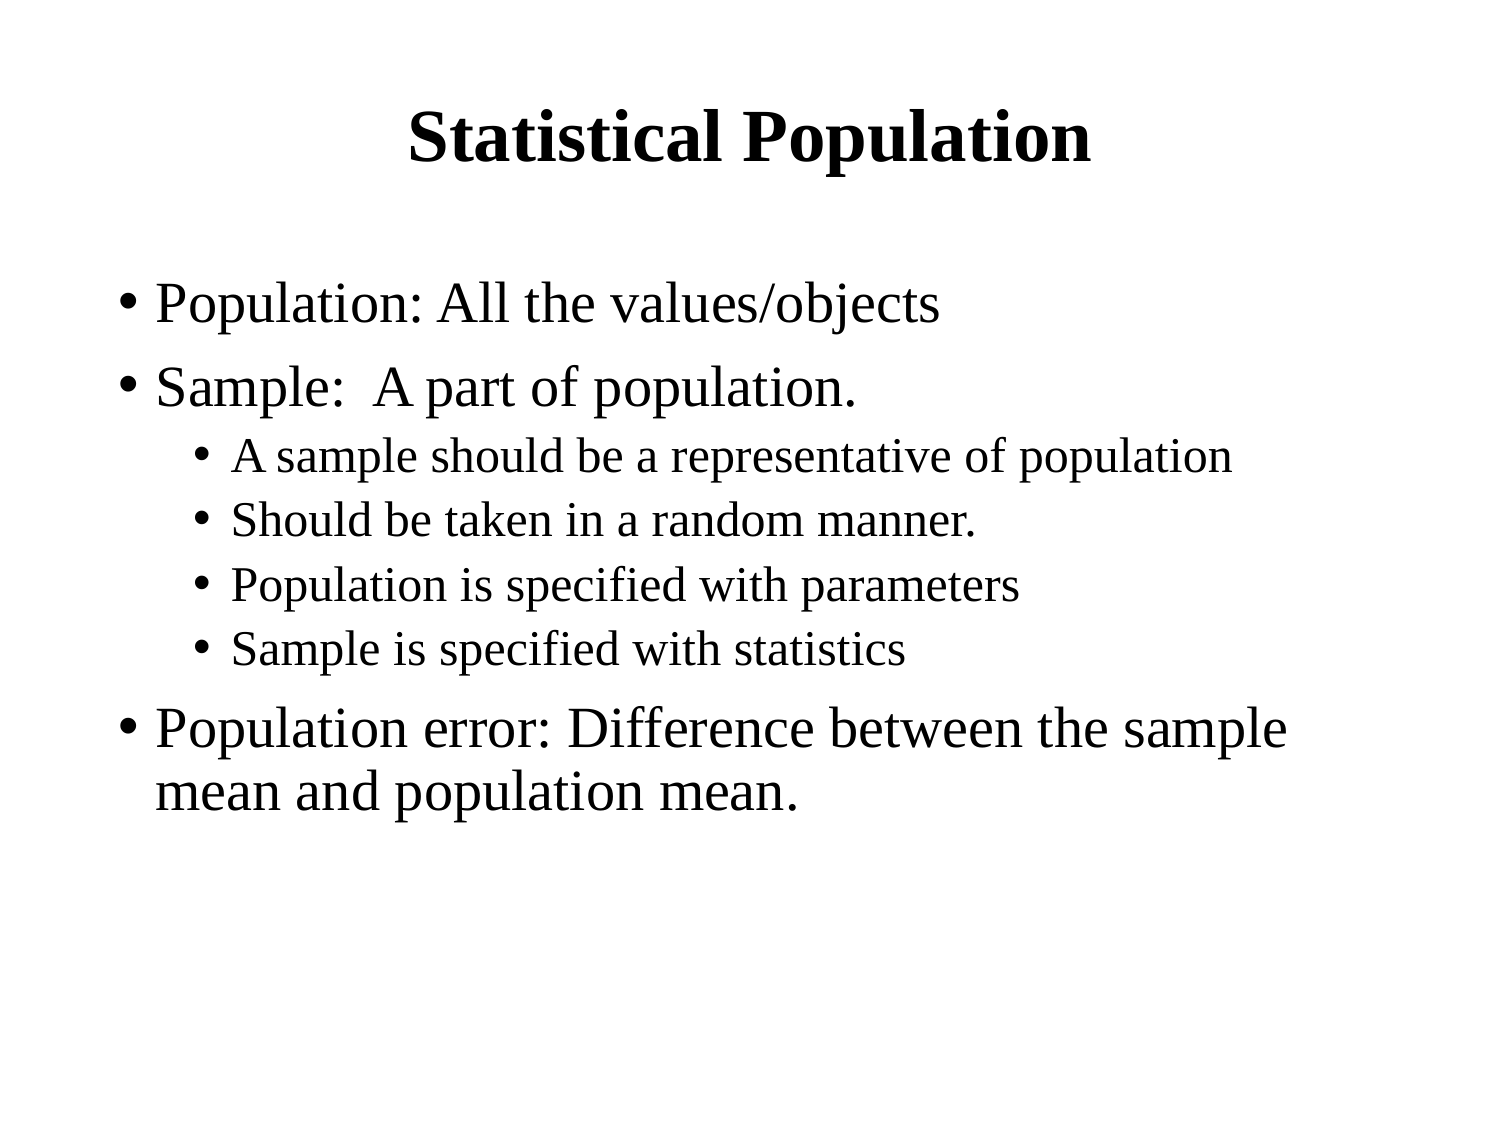

# Statistical Population
Population: All the values/objects
Sample:  A part of population.
A sample should be a representative of population
Should be taken in a random manner.
Population is specified with parameters
Sample is specified with statistics
Population error: Difference between the sample mean and population mean.